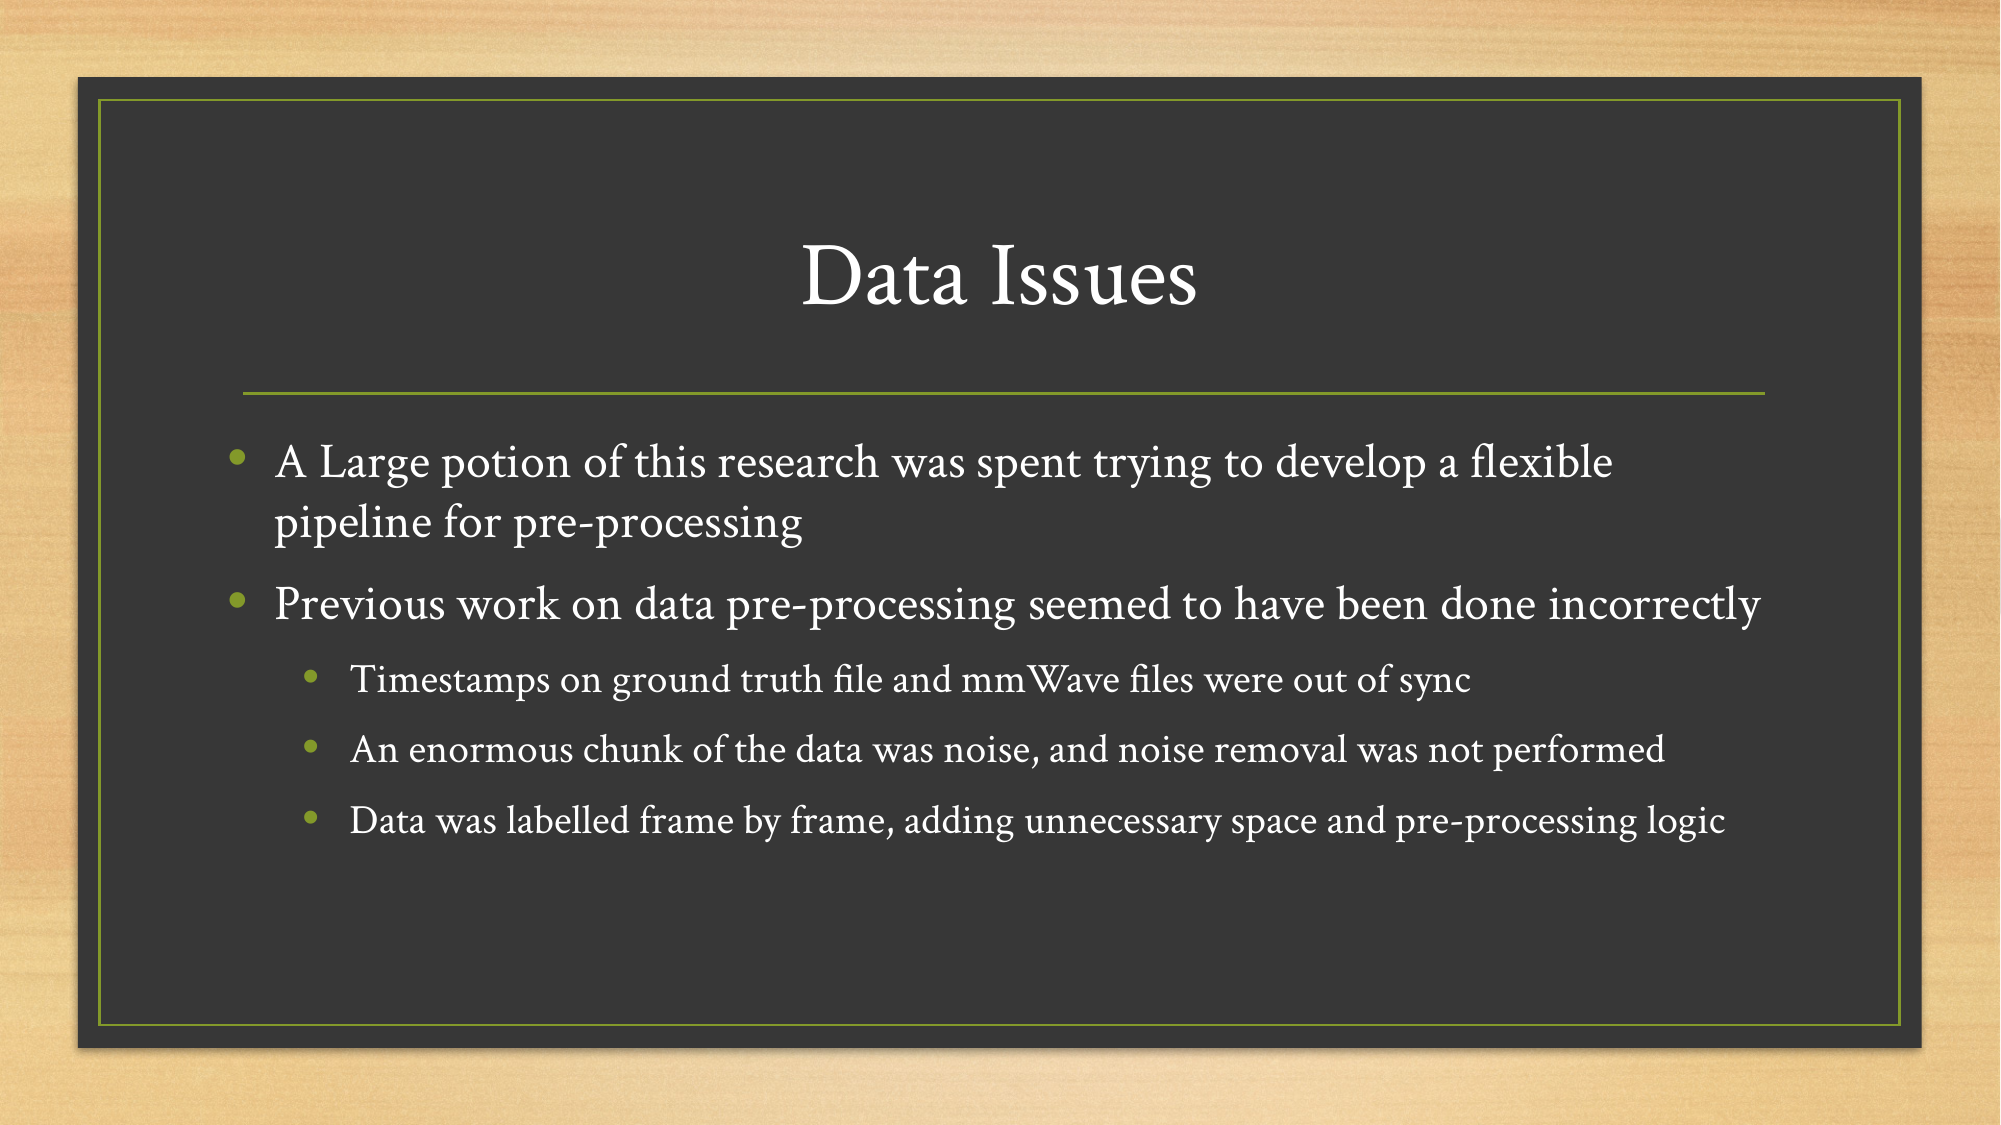

# Data Issues
A Large potion of this research was spent trying to develop a flexible pipeline for pre-processing
Previous work on data pre-processing seemed to have been done incorrectly
Timestamps on ground truth file and mmWave files were out of sync
An enormous chunk of the data was noise, and noise removal was not performed
Data was labelled frame by frame, adding unnecessary space and pre-processing logic